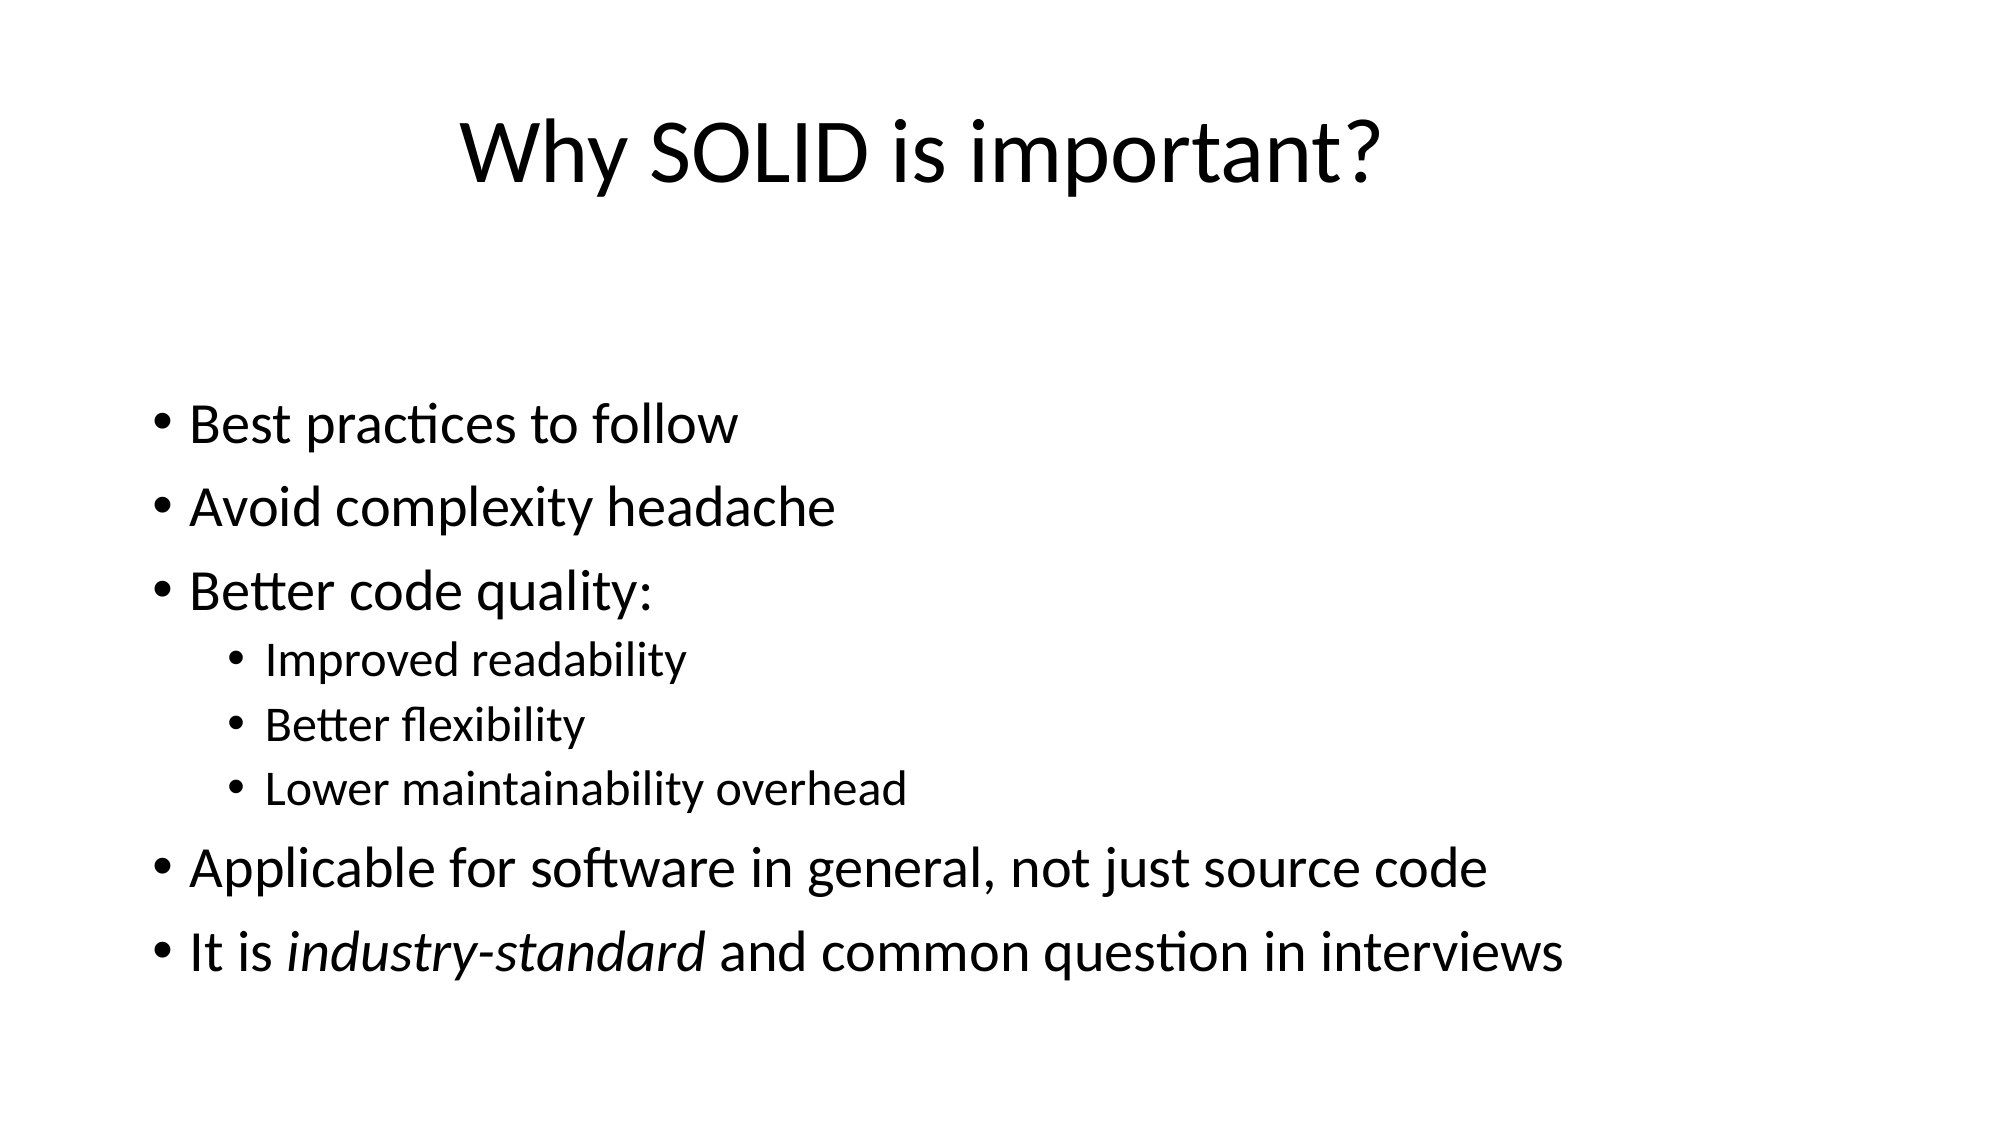

# Why SOLID is important?
Best practices to follow
Avoid complexity headache
Better code quality:
Improved readability
Better flexibility
Lower maintainability overhead
Applicable for software in general, not just source code
It is industry-standard and common question in interviews